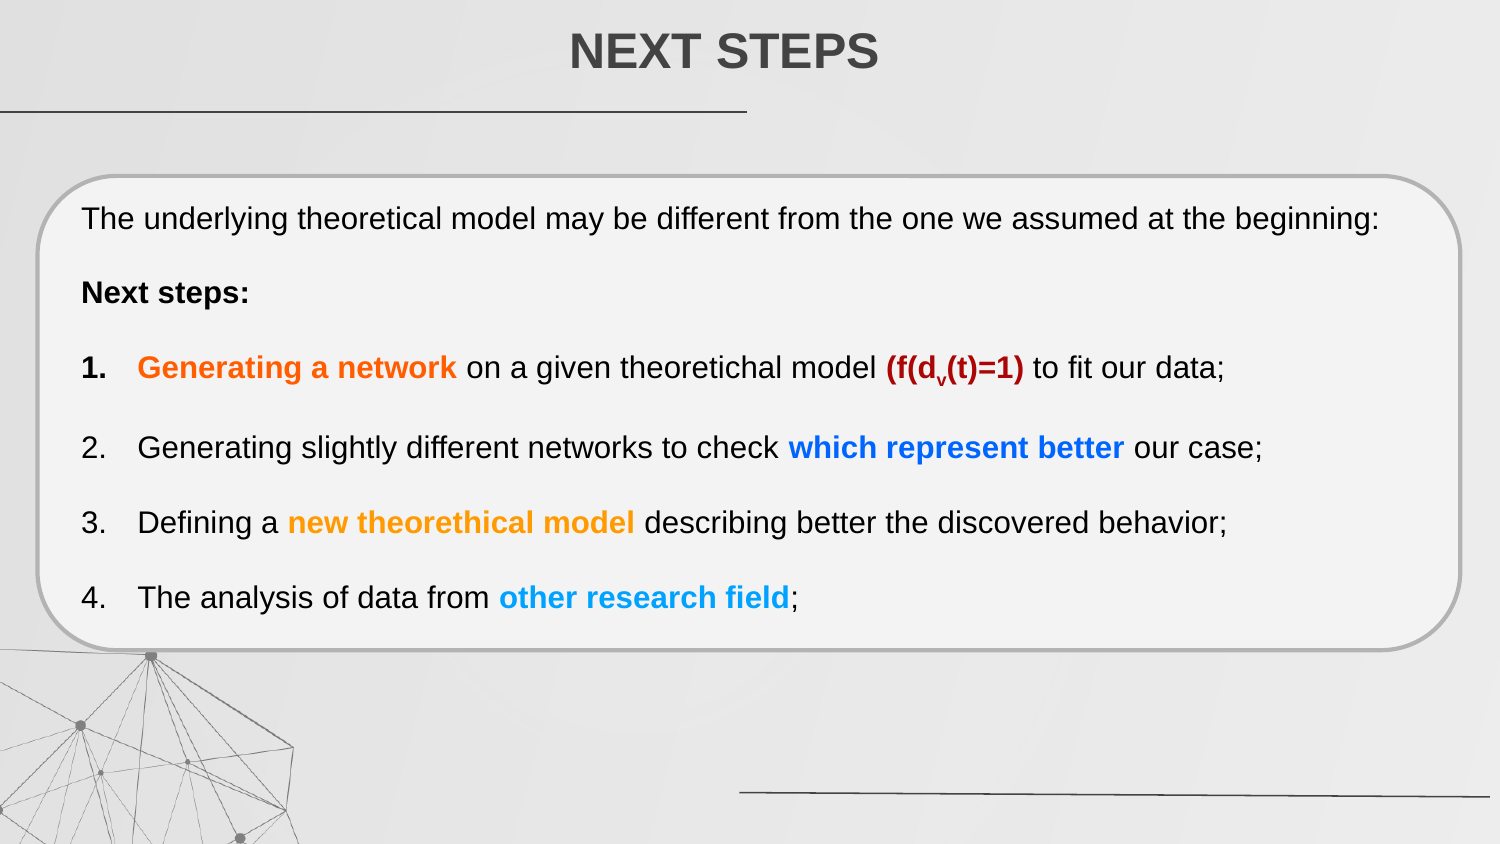

NEXT STEPS

The underlying theoretical model may be different from the one we assumed at the beginning:

Next steps:

Generating a network on a given theoretichal model (f(dv(t)=1) to fit our data;

Generating slightly different networks to check which represent better our case;

Defining a new theorethical model describing better the discovered behavior;

The analysis of data from other research field;